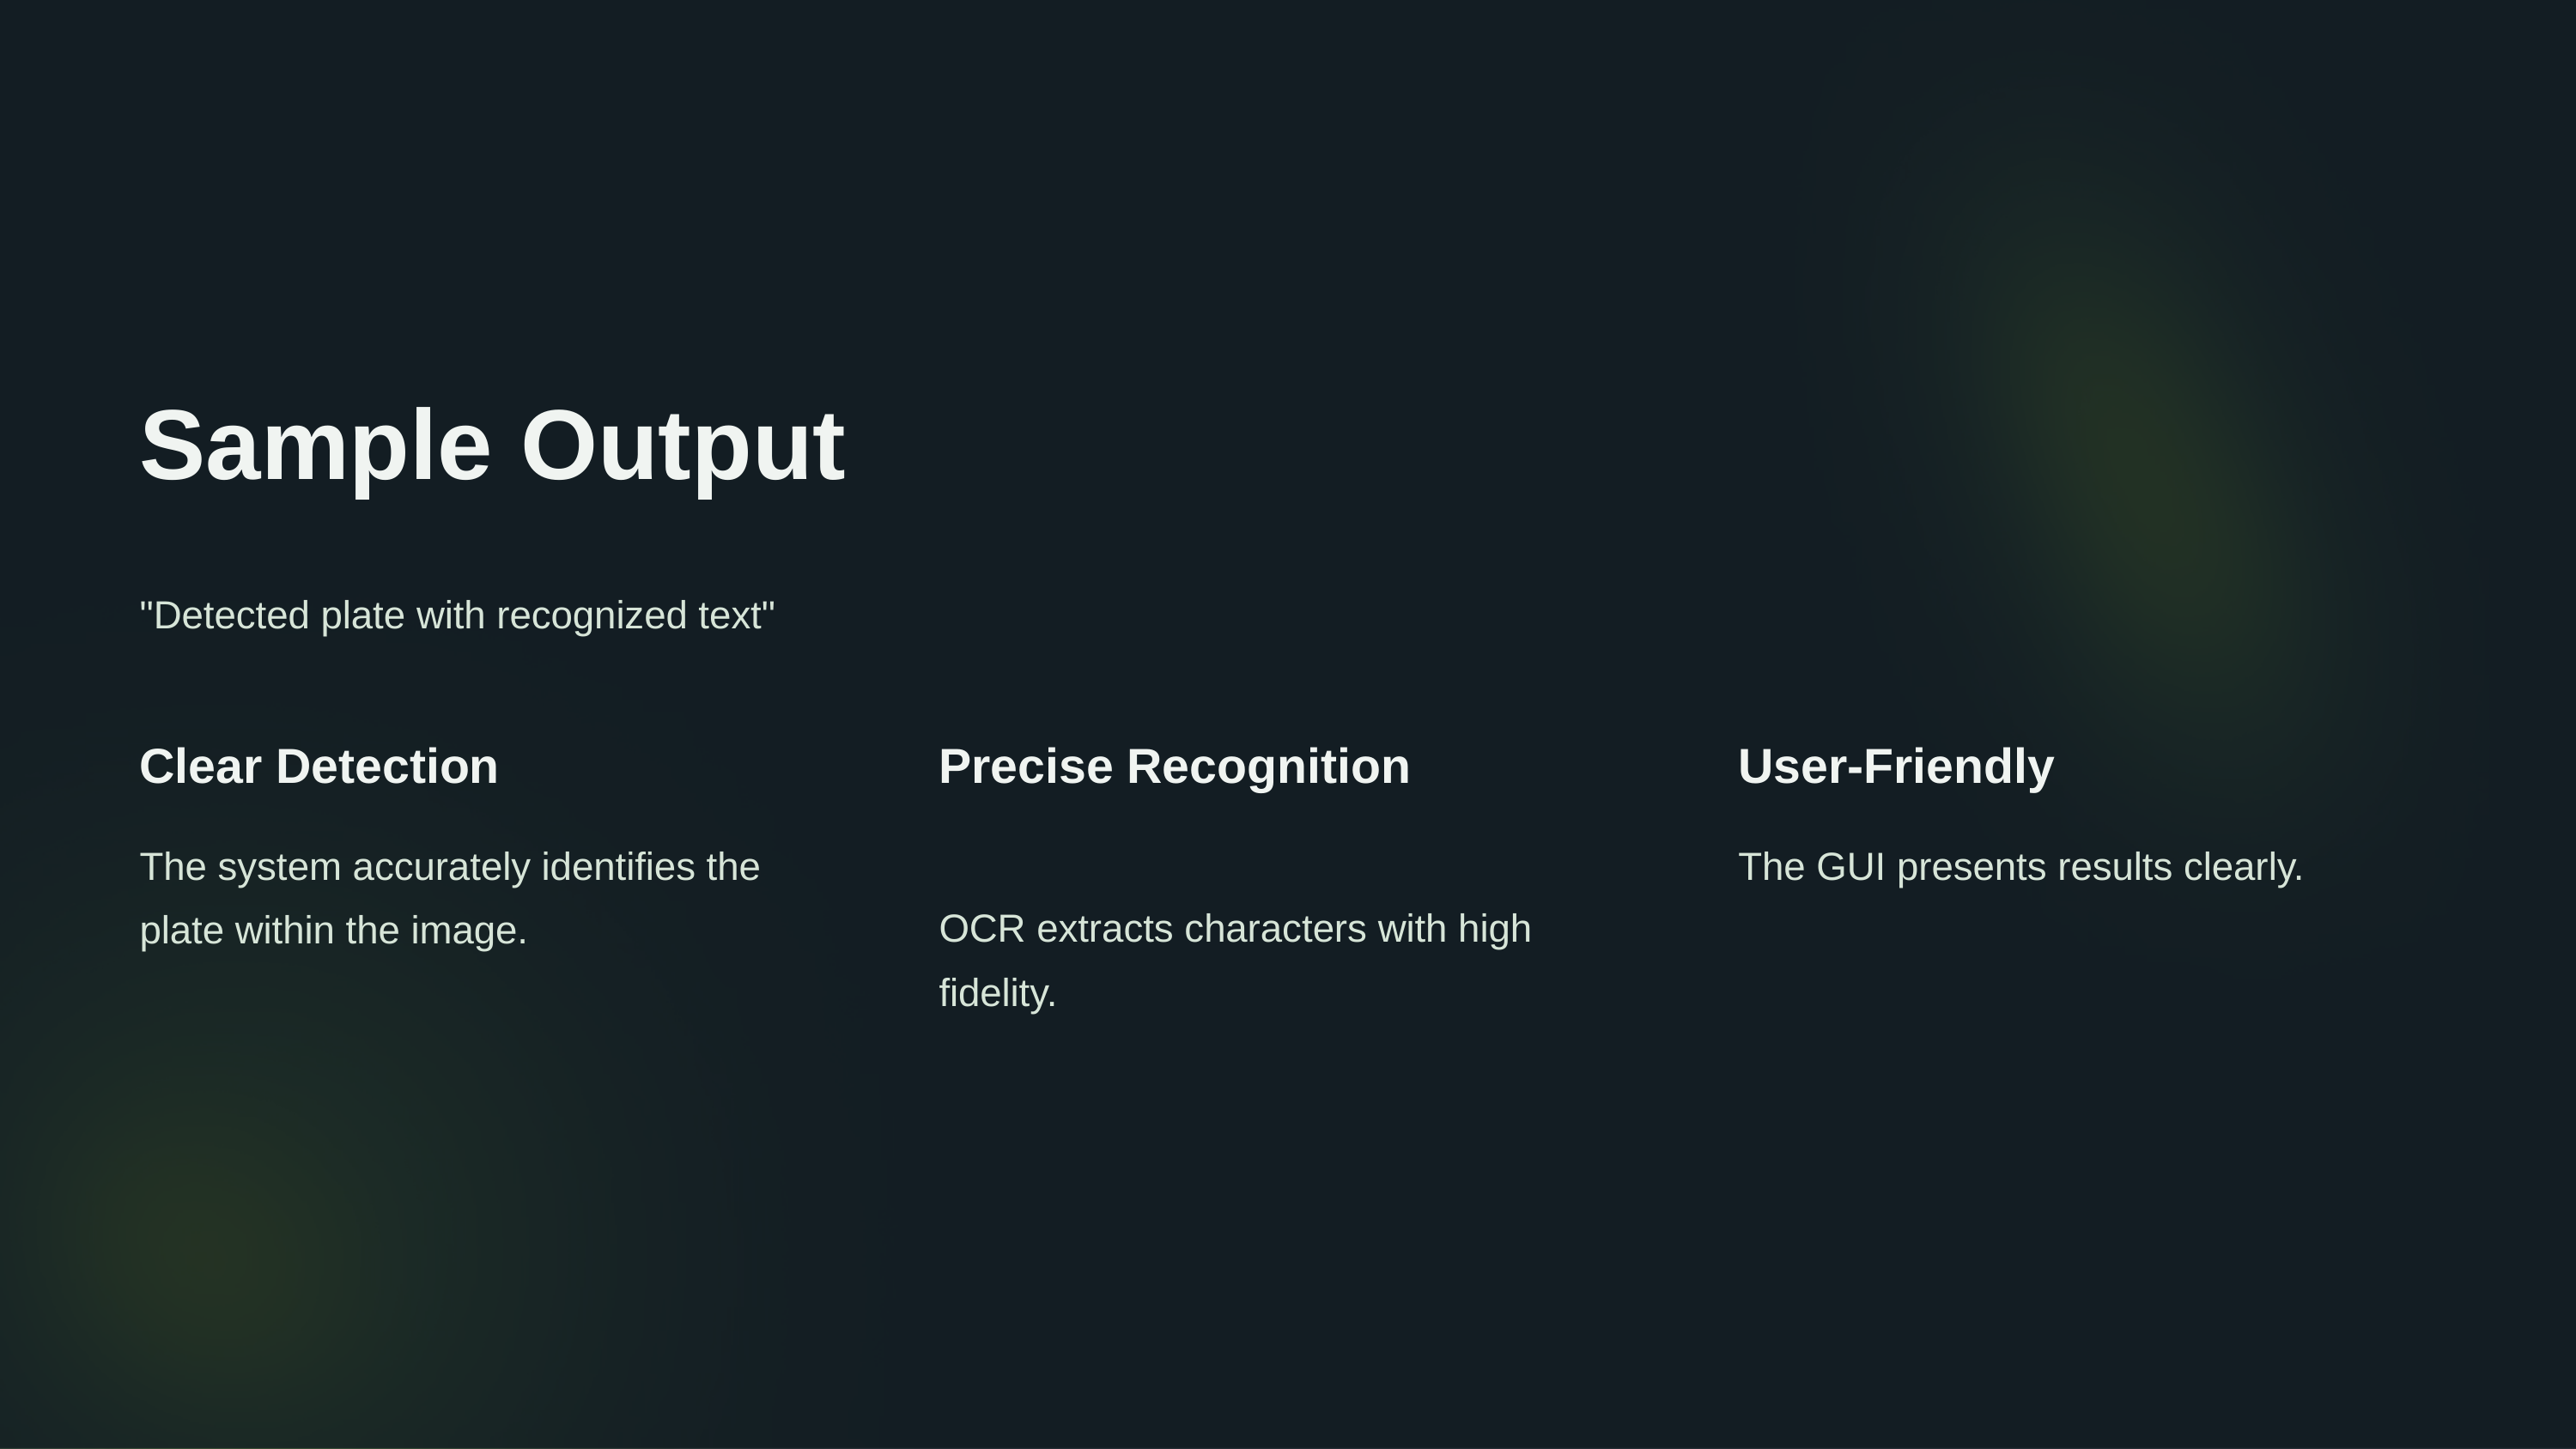

Sample Output
"Detected plate with recognized text"
Clear Detection
Precise Recognition
User-Friendly
The system accurately identifies the plate within the image.
The GUI presents results clearly.
OCR extracts characters with high fidelity.